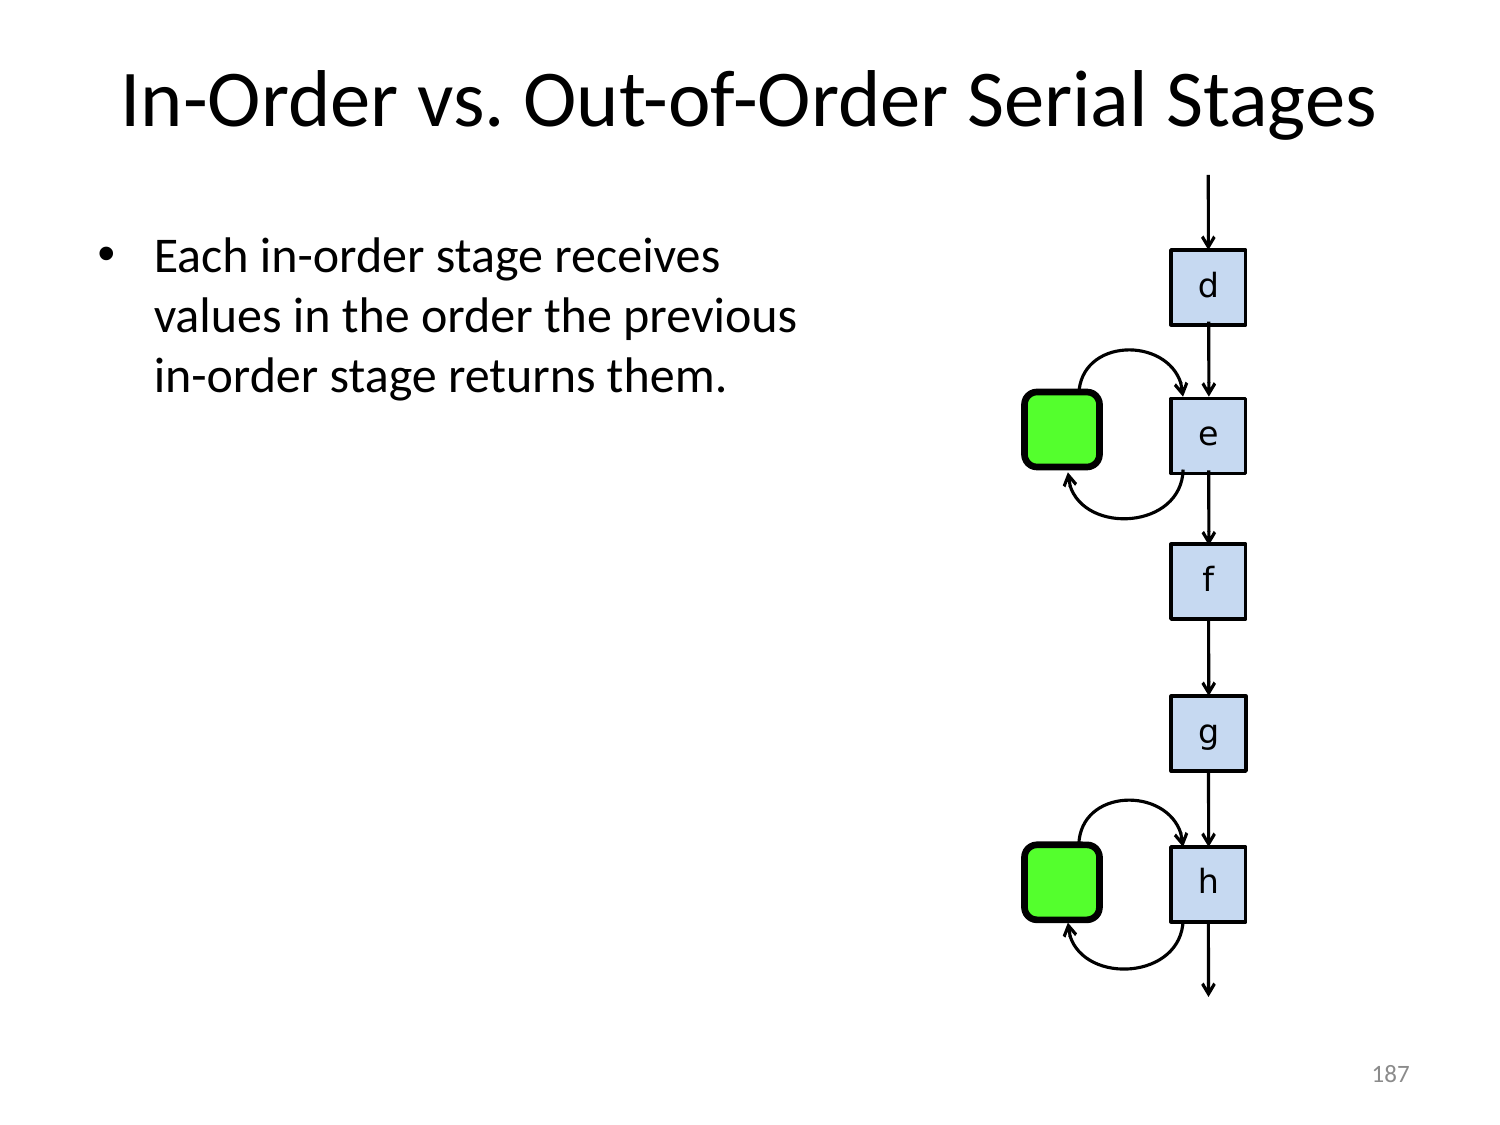

# In-Order vs. Out-of-Order Serial Stages
Each in-order stage receives values in the order the previous in-order stage returns them.
d

e

f
g

h

187